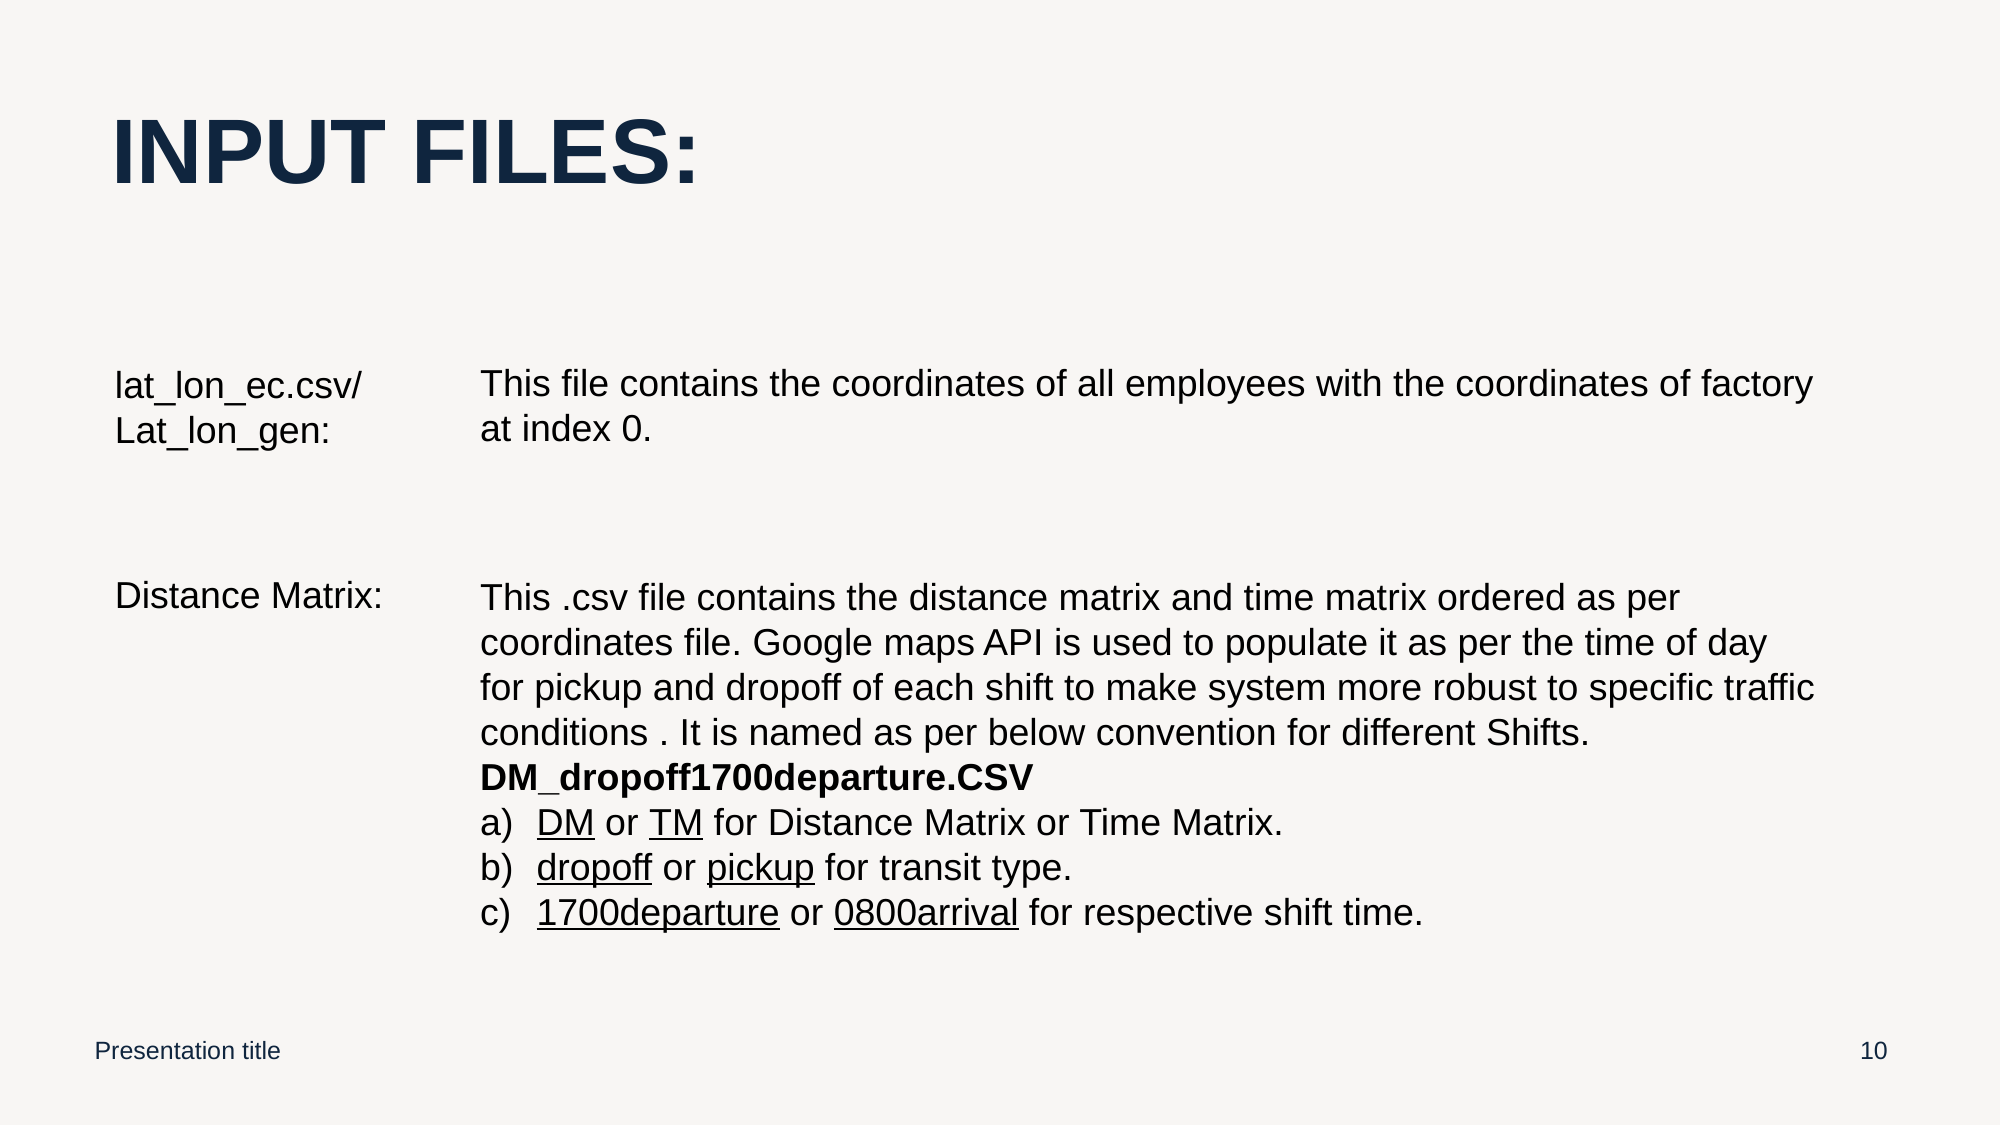

# INPUT FILES:
This file contains the coordinates of all employees with the coordinates of factory at index 0.
lat_lon_ec.csv/
Lat_lon_gen:
Distance Matrix:
This .csv file contains the distance matrix and time matrix ordered as per coordinates file. Google maps API is used to populate it as per the time of day for pickup and dropoff of each shift to make system more robust to specific traffic conditions . It is named as per below convention for different Shifts.
DM_dropoff1700departure.CSV
DM or TM for Distance Matrix or Time Matrix.
dropoff or pickup for transit type.
1700departure or 0800arrival for respective shift time.

Presentation title
10